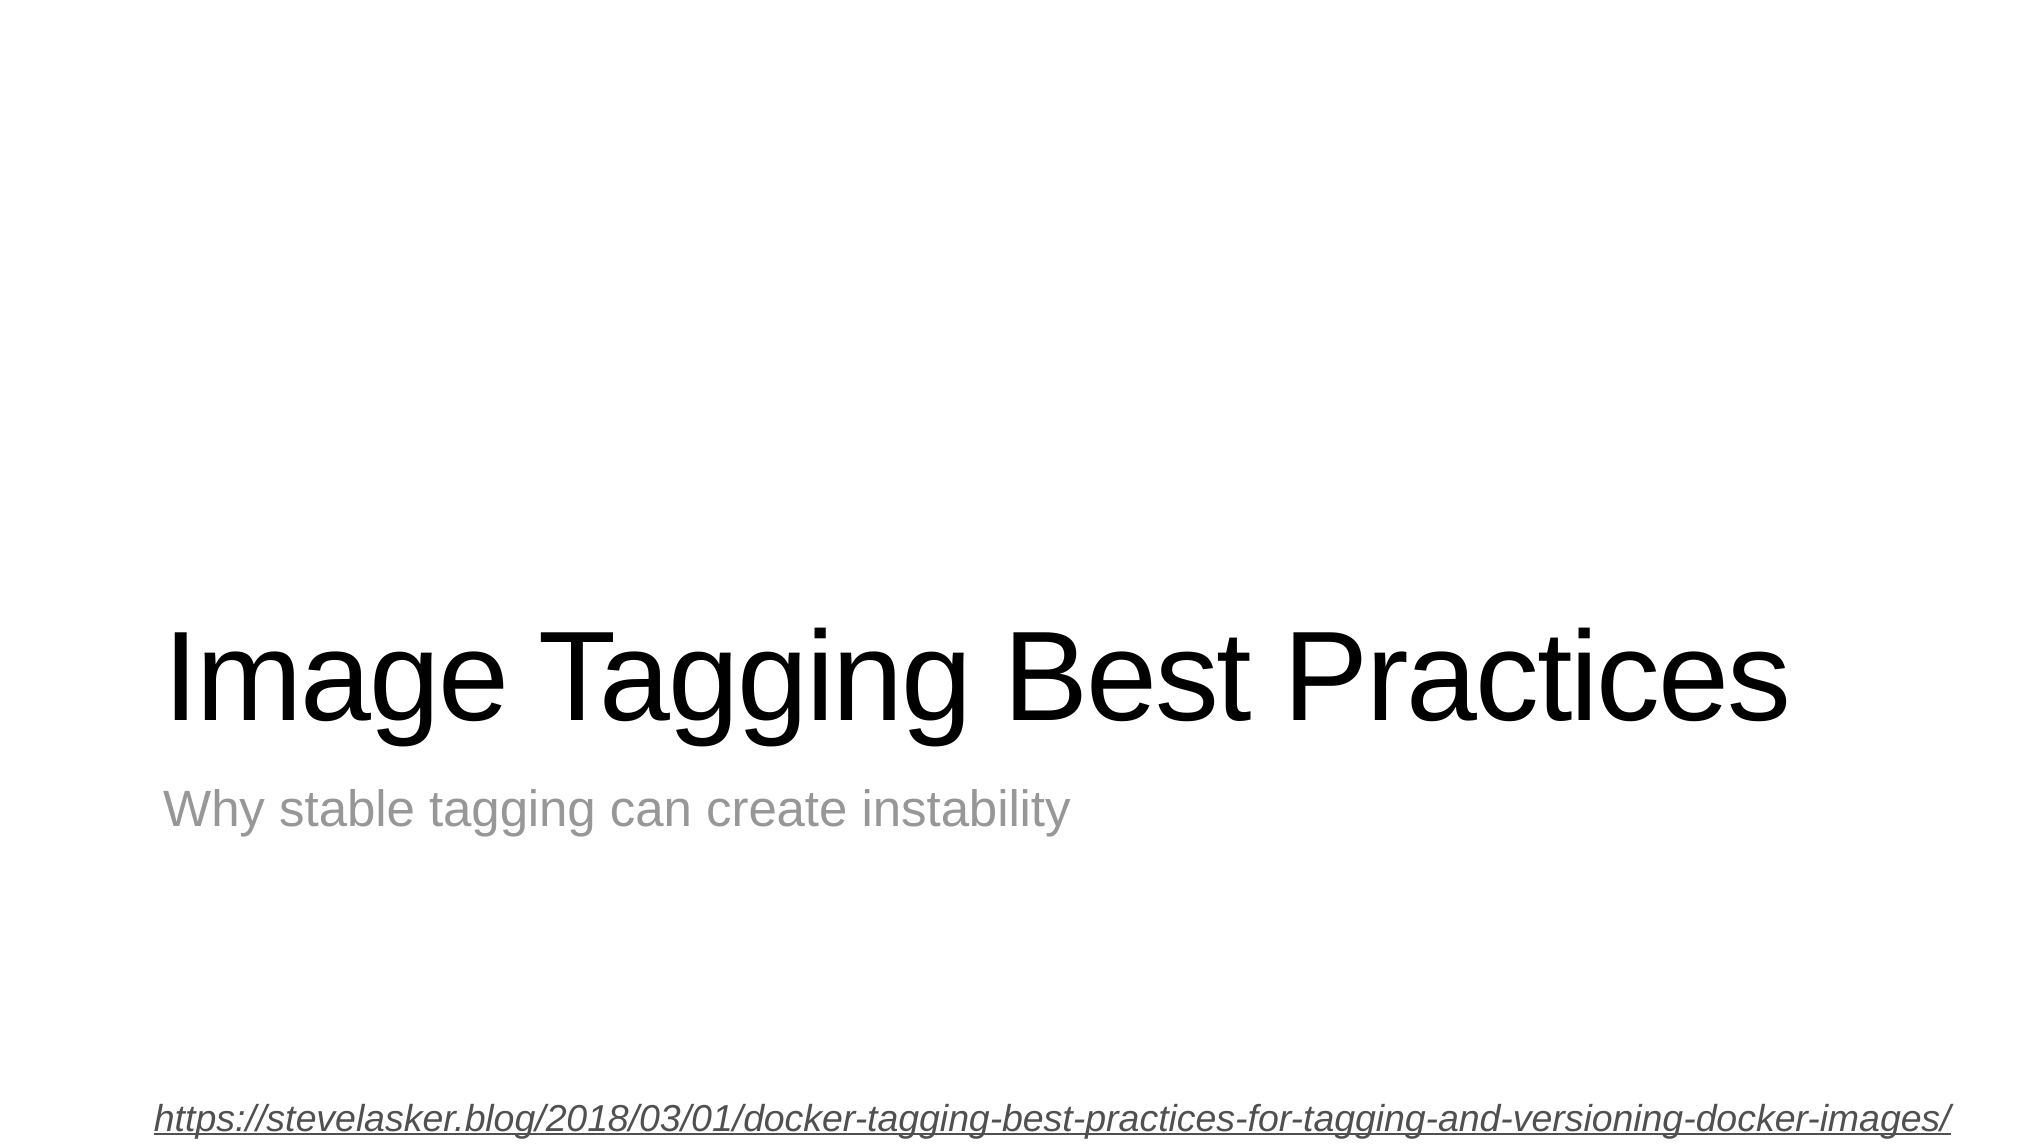

# Image Tagging Best Practices
Why stable tagging can create instability
https://stevelasker.blog/2018/03/01/docker-tagging-best-practices-for-tagging-and-versioning-docker-images/